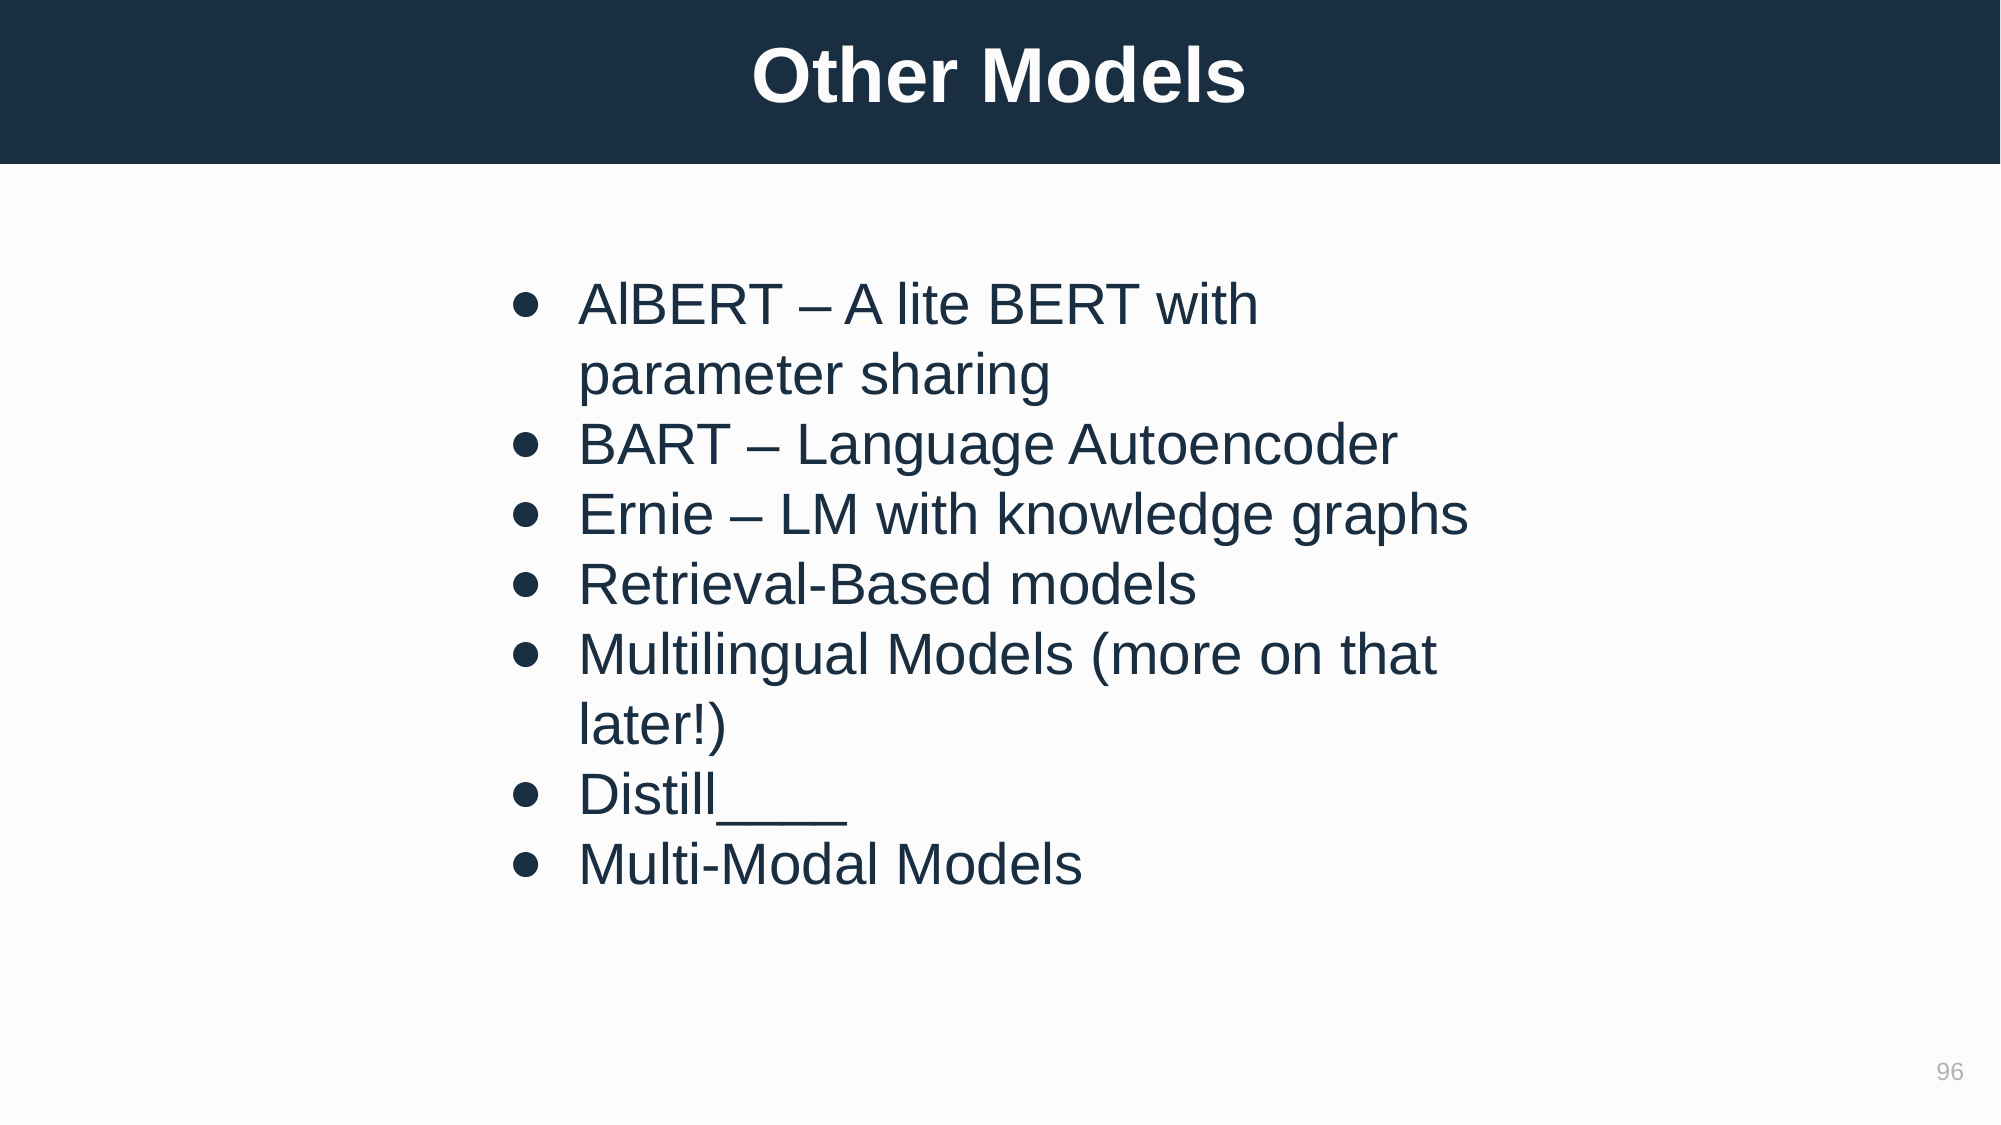

# Other Models
AlBERT – A lite BERT with parameter sharing
BART – Language Autoencoder
Ernie – LM with knowledge graphs
Retrieval-Based models
Multilingual Models (more on that later!)
Distill____
Multi-Modal Models

96